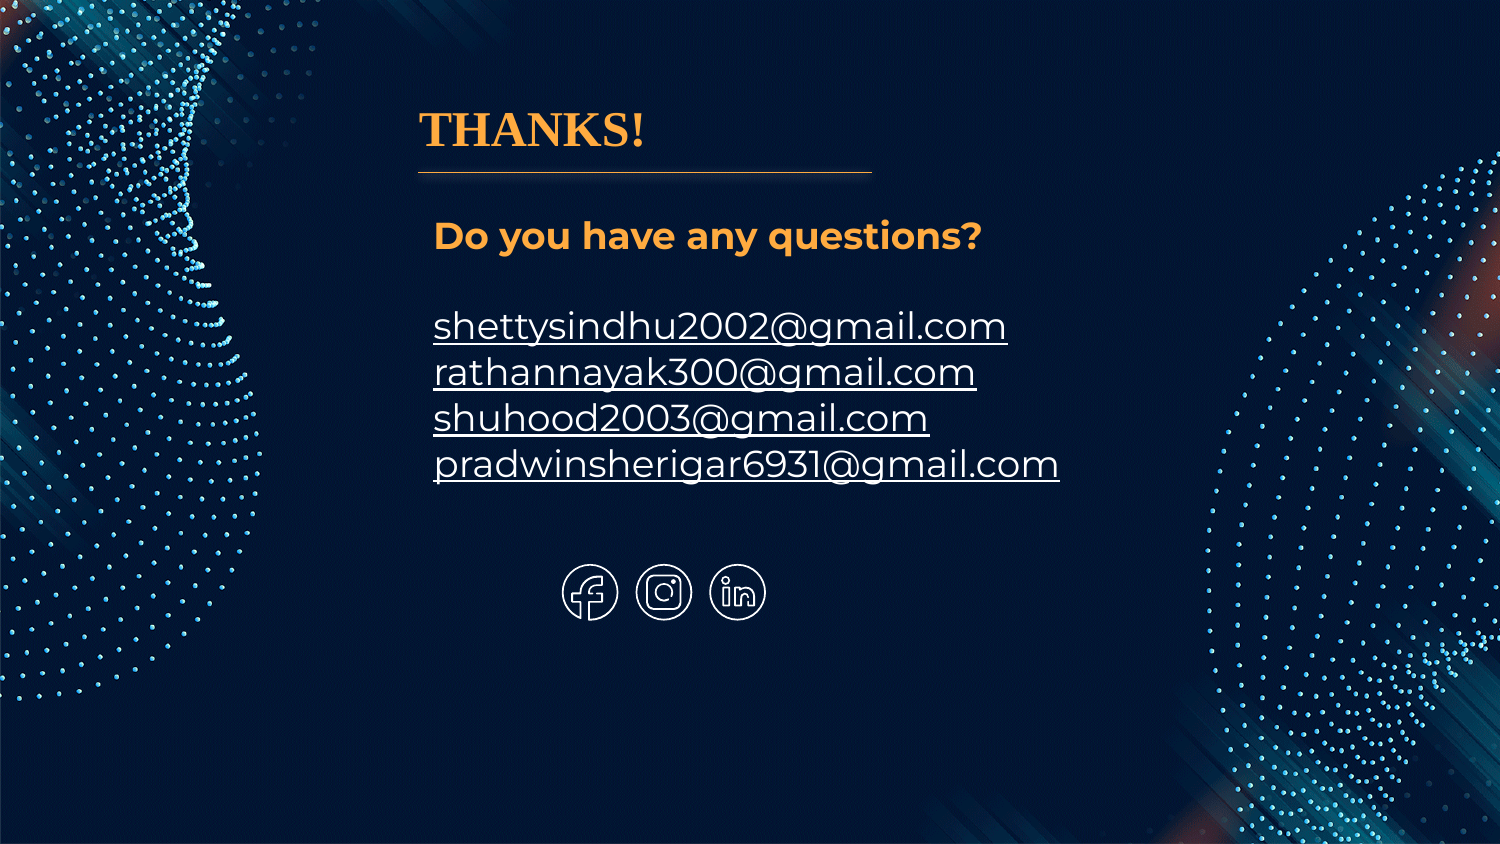

THANKS!
Do you have any questions?

shettysindhu2002@gmail.com
rathannayak300@gmail.com
shuhood2003@gmail.com
pradwinsherigar6931@gmail.com